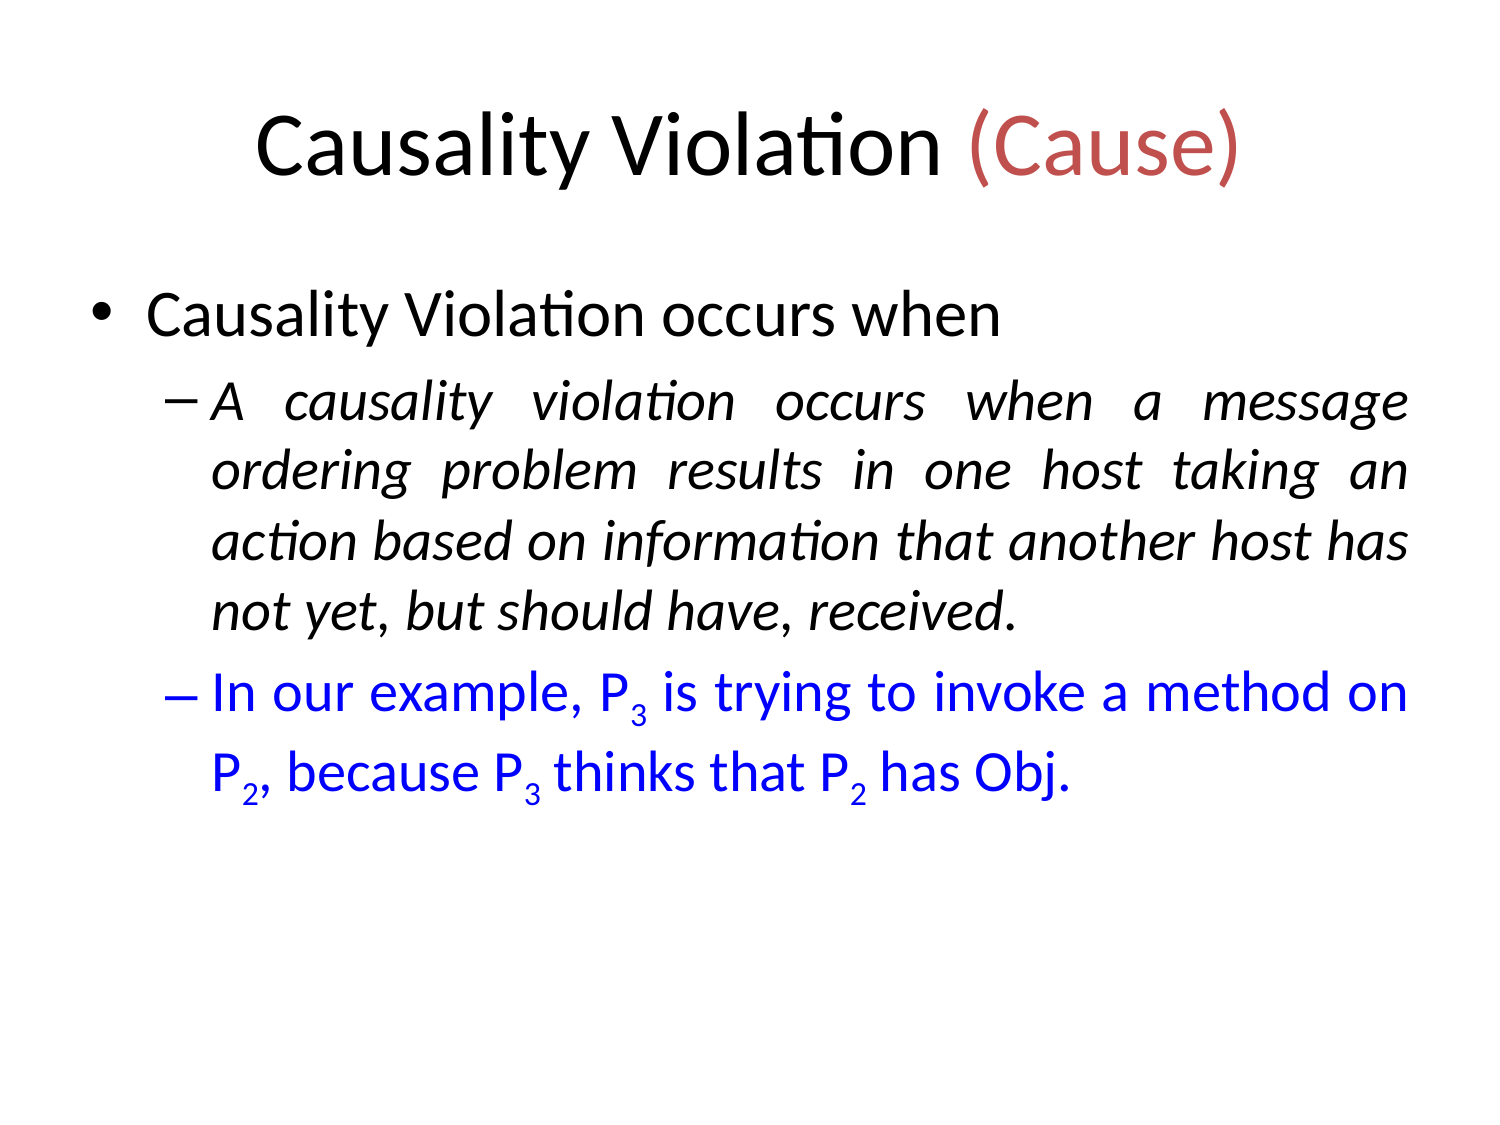

# Causality Violation (Cause)
Causality Violation occurs when
A causality violation occurs when a message ordering problem results in one host taking an action based on information that another host has not yet, but should have, received.
In our example, P3 is trying to invoke a method on P2, because P3 thinks that P2 has Obj.